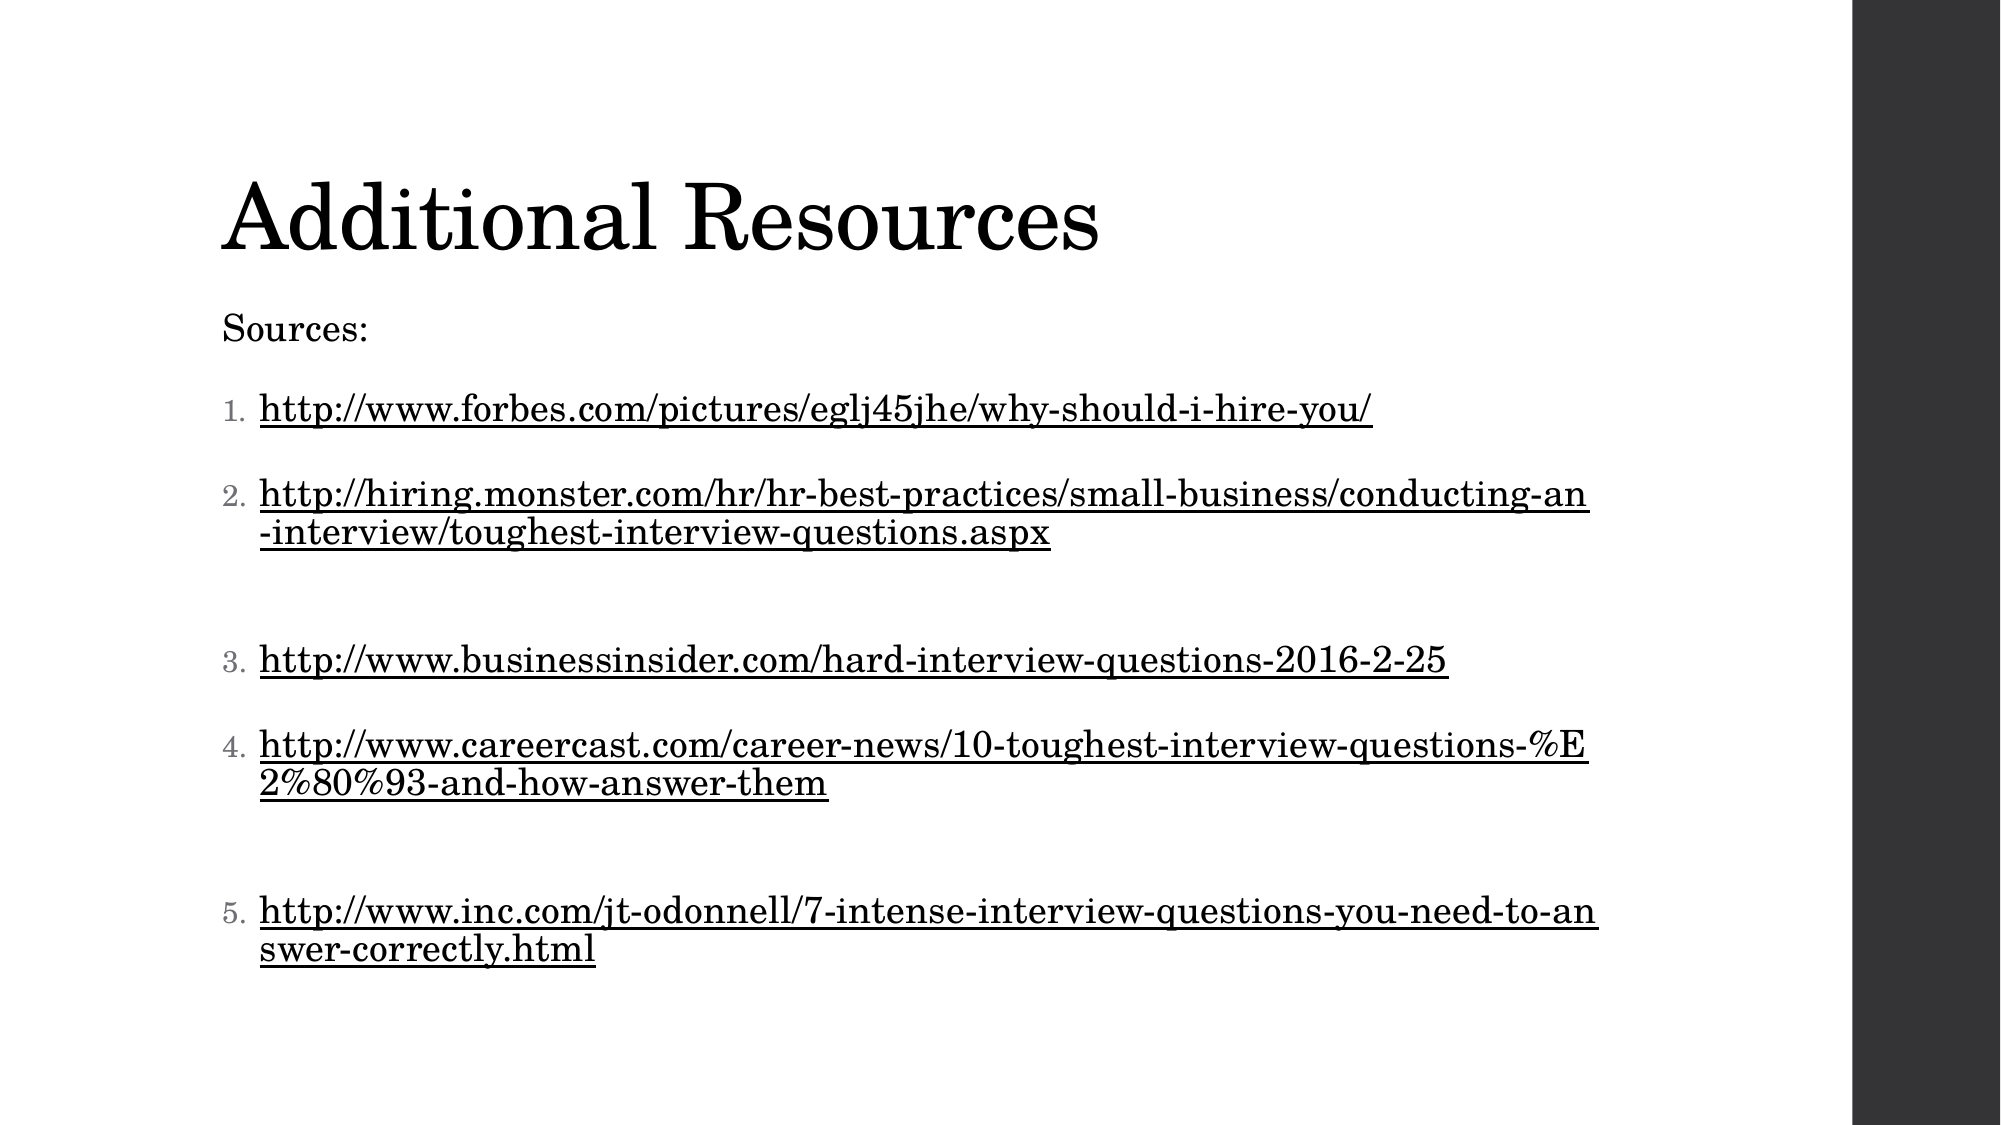

# Additional Resources
Sources:
http://www.forbes.com/pictures/eglj45jhe/why-should-i-hire-you/
http://hiring.monster.com/hr/hr-best-practices/small-business/conducting-an-interview/toughest-interview-questions.aspx
http://www.businessinsider.com/hard-interview-questions-2016-2-25
http://www.careercast.com/career-news/10-toughest-interview-questions-%E2%80%93-and-how-answer-them
http://www.inc.com/jt-odonnell/7-intense-interview-questions-you-need-to-answer-correctly.html